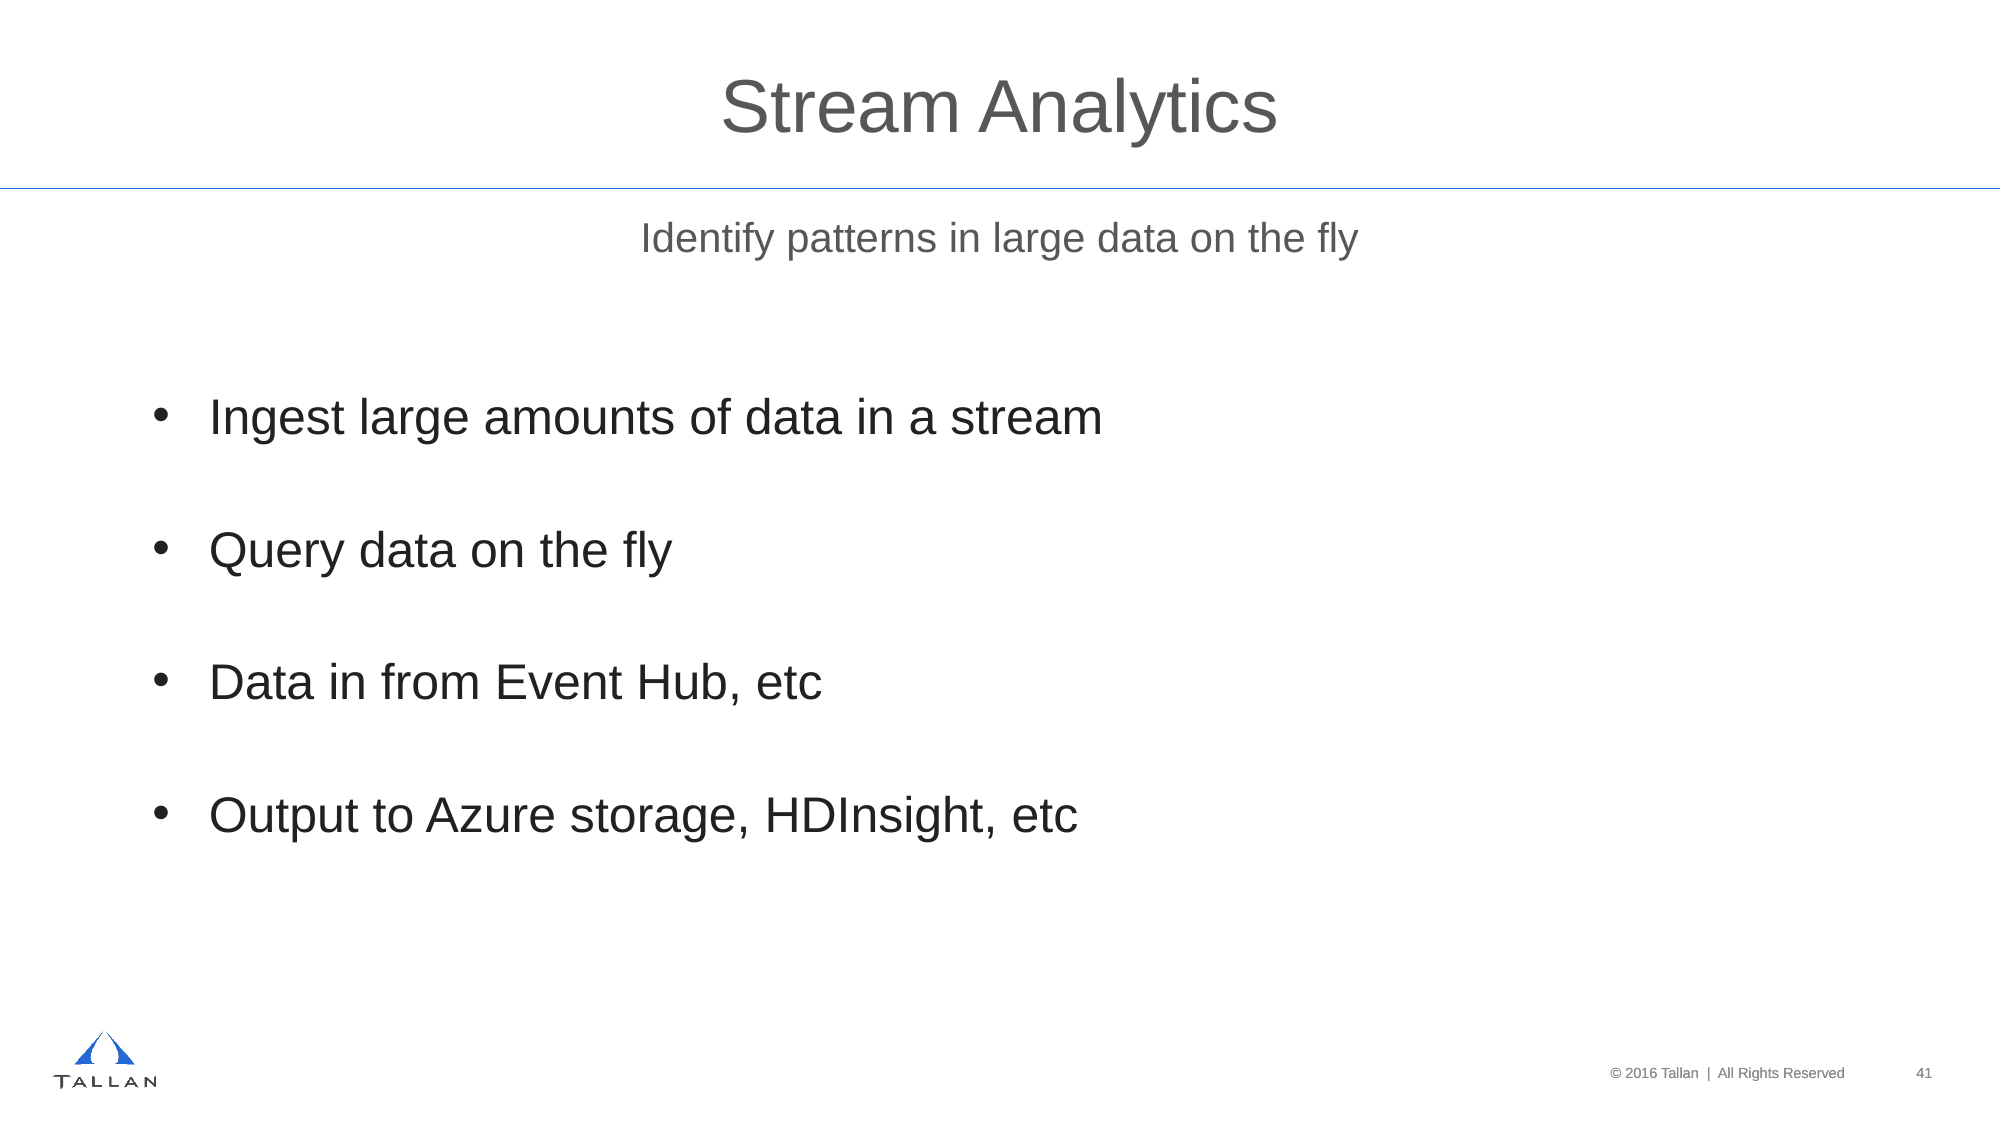

# Stream Analytics
Identify patterns in large data on the fly
Ingest large amounts of data in a stream
Query data on the fly
Data in from Event Hub, etc
Output to Azure storage, HDInsight, etc